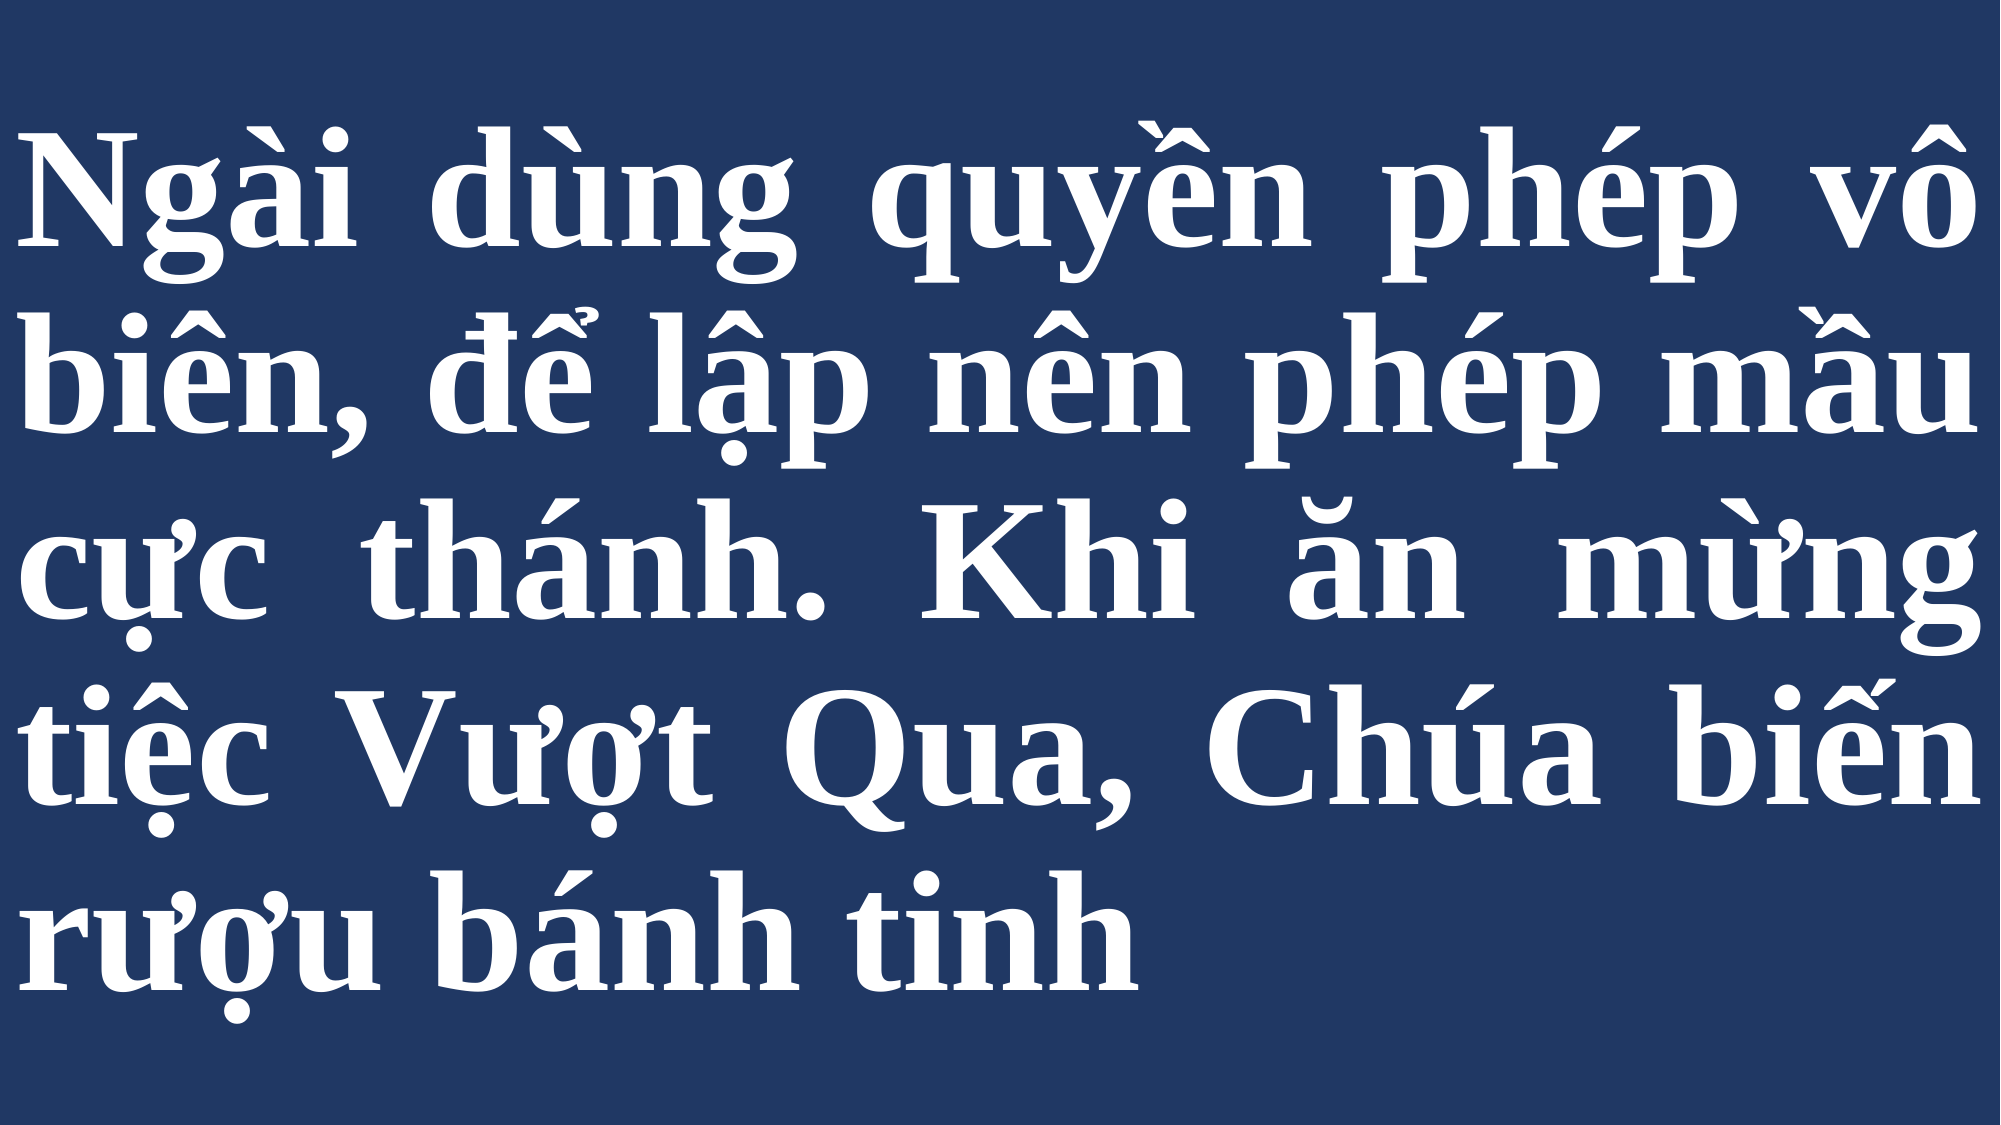

# Ngài dùng quyền phép vô biên, để lập nên phép mầu cực thánh. Khi ăn mừng tiệc Vượt Qua, Chúa biến rượu bánh tinh